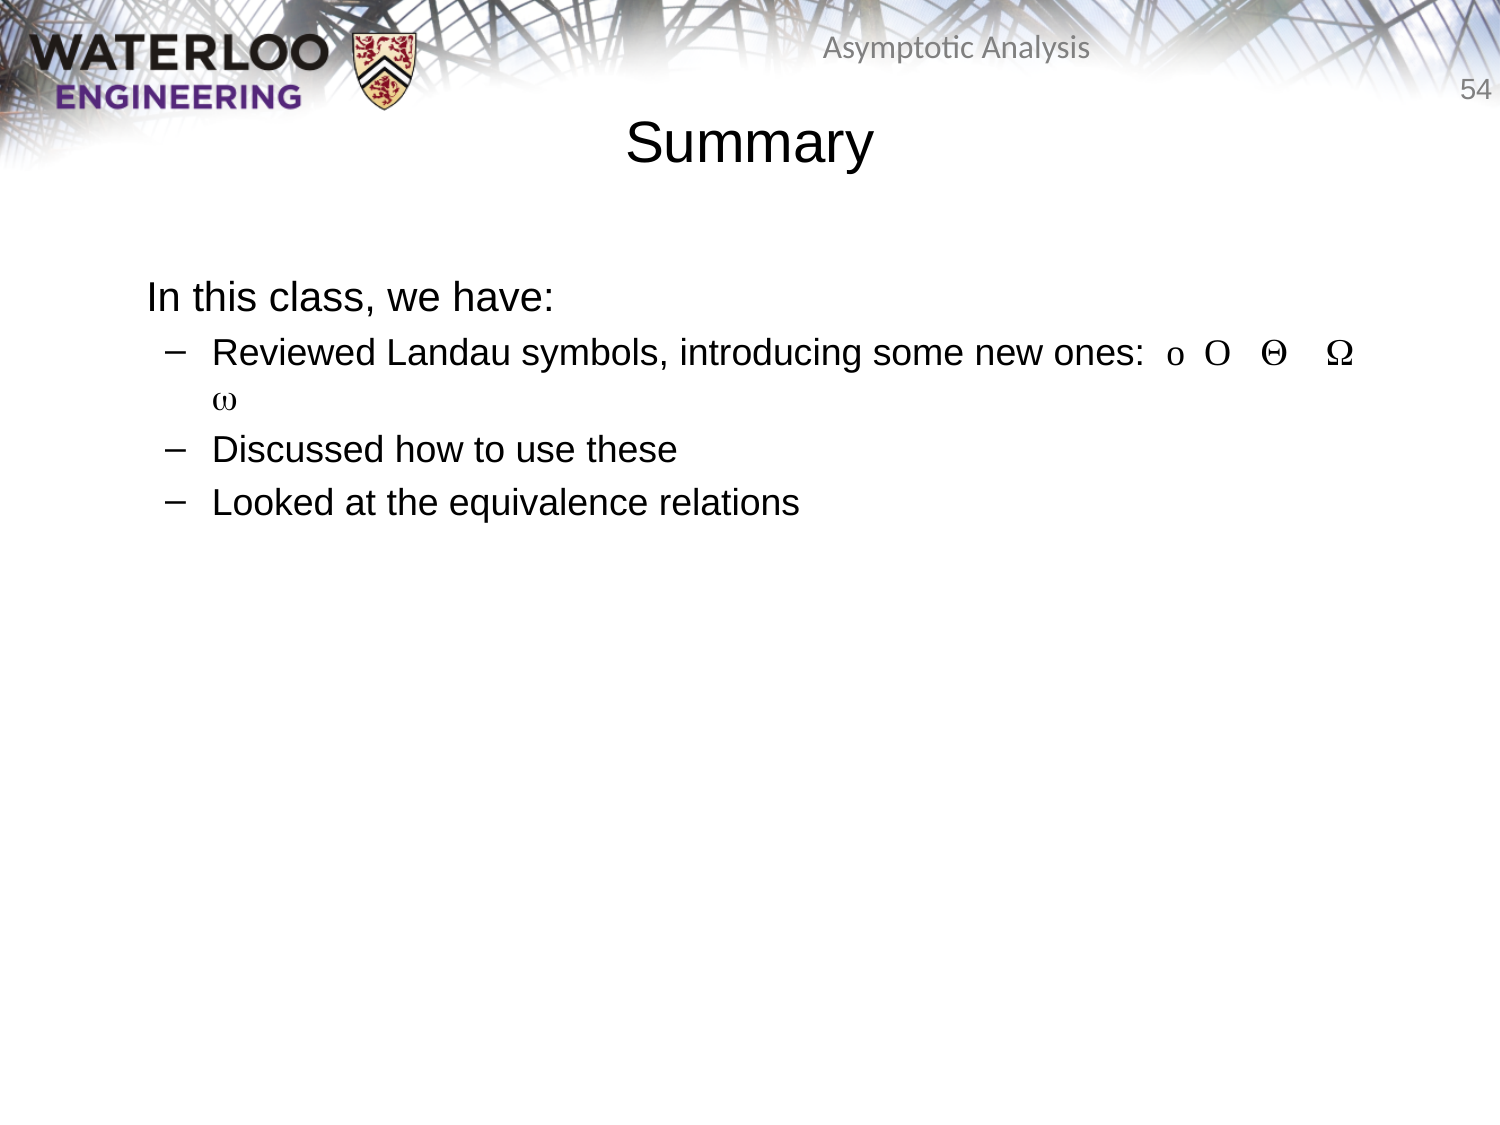

# Summary
	In this class, we have:
Reviewed Landau symbols, introducing some new ones:  o  O  Θ  Ω  ω
Discussed how to use these
Looked at the equivalence relations